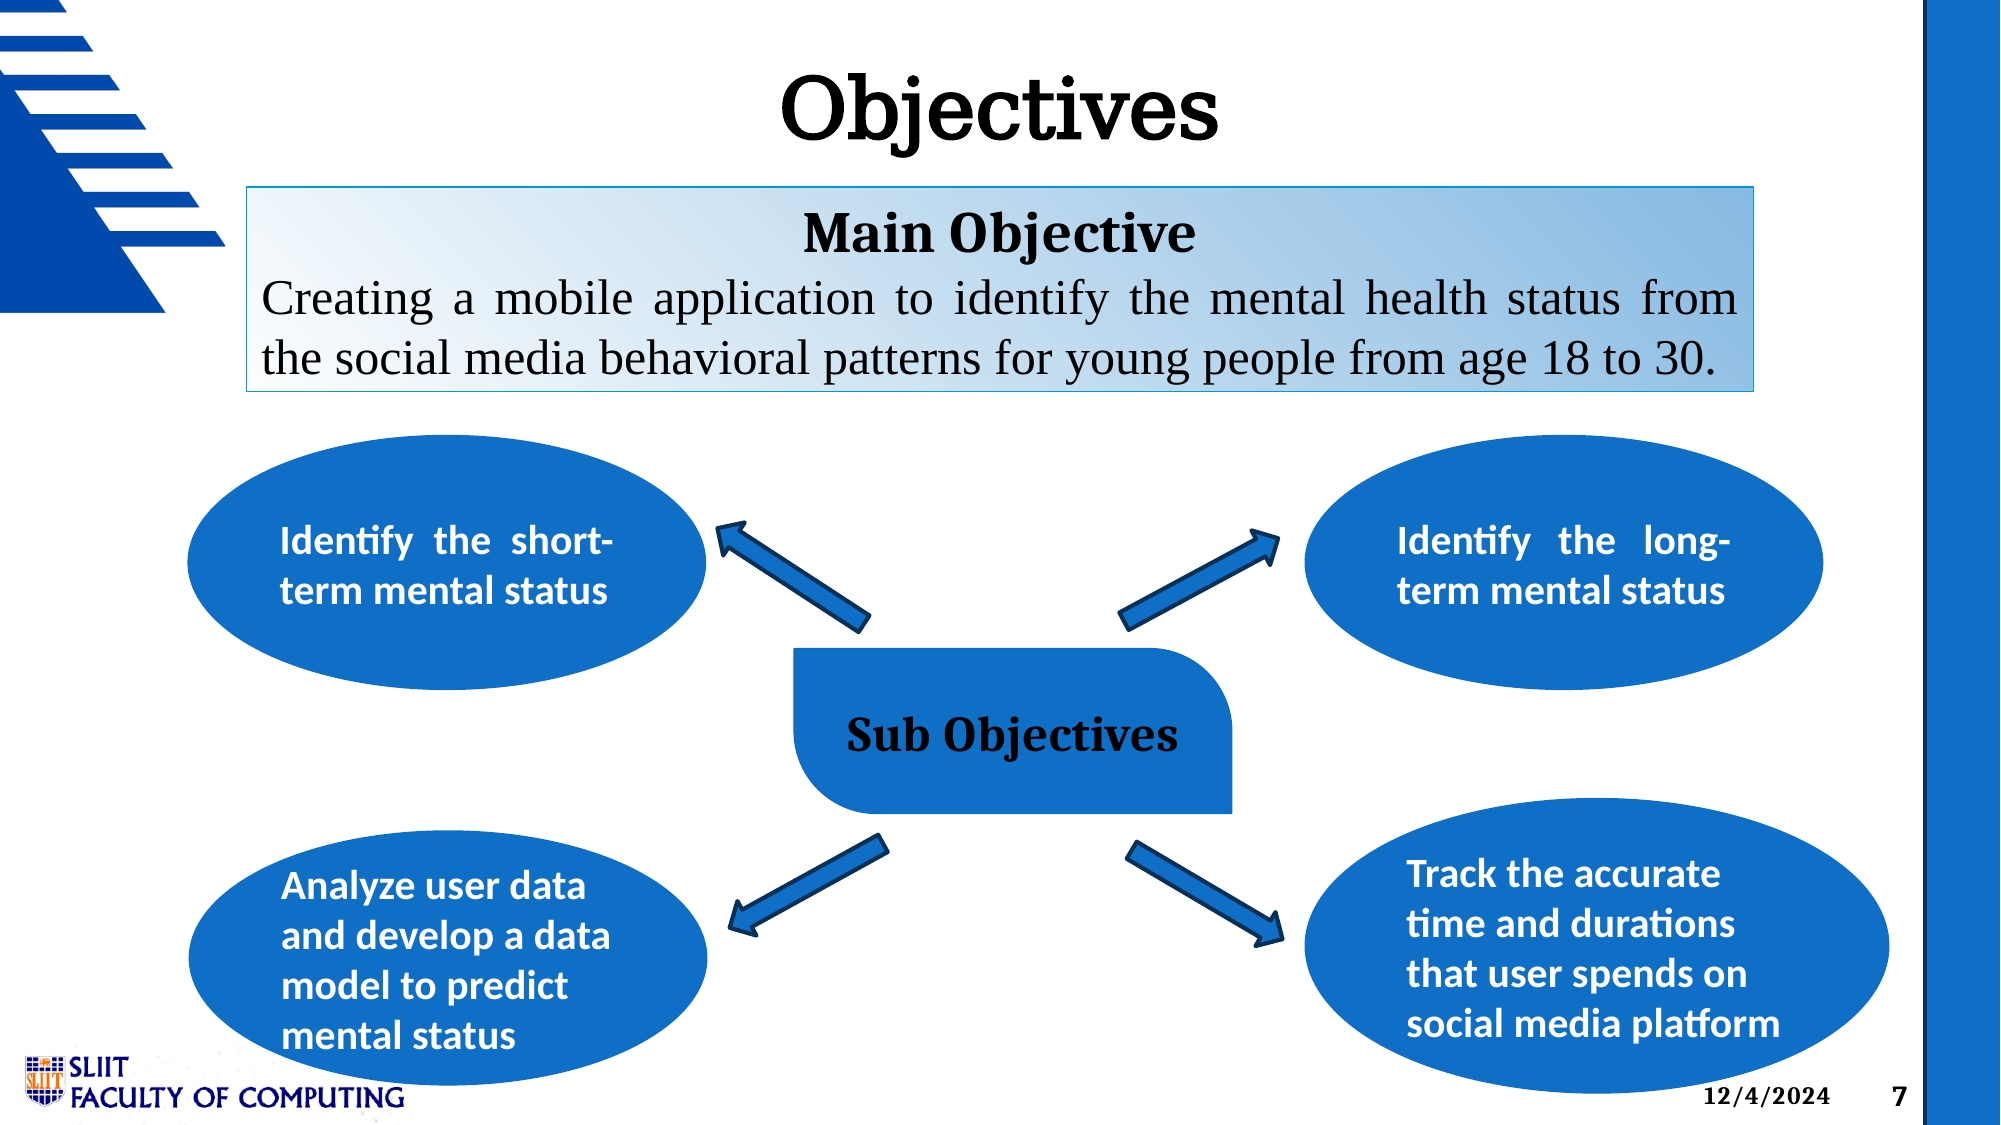

# Objectives
Main Objective
Creating a mobile application to identify the mental health status from the social media behavioral patterns for young people from age 18 to 30.
Identify the short-term mental status
Identify the long-term mental status

Sub Objectives
Track the accurate time and durations that user spends on social media platform
Analyze user data and develop a data model to predict mental status